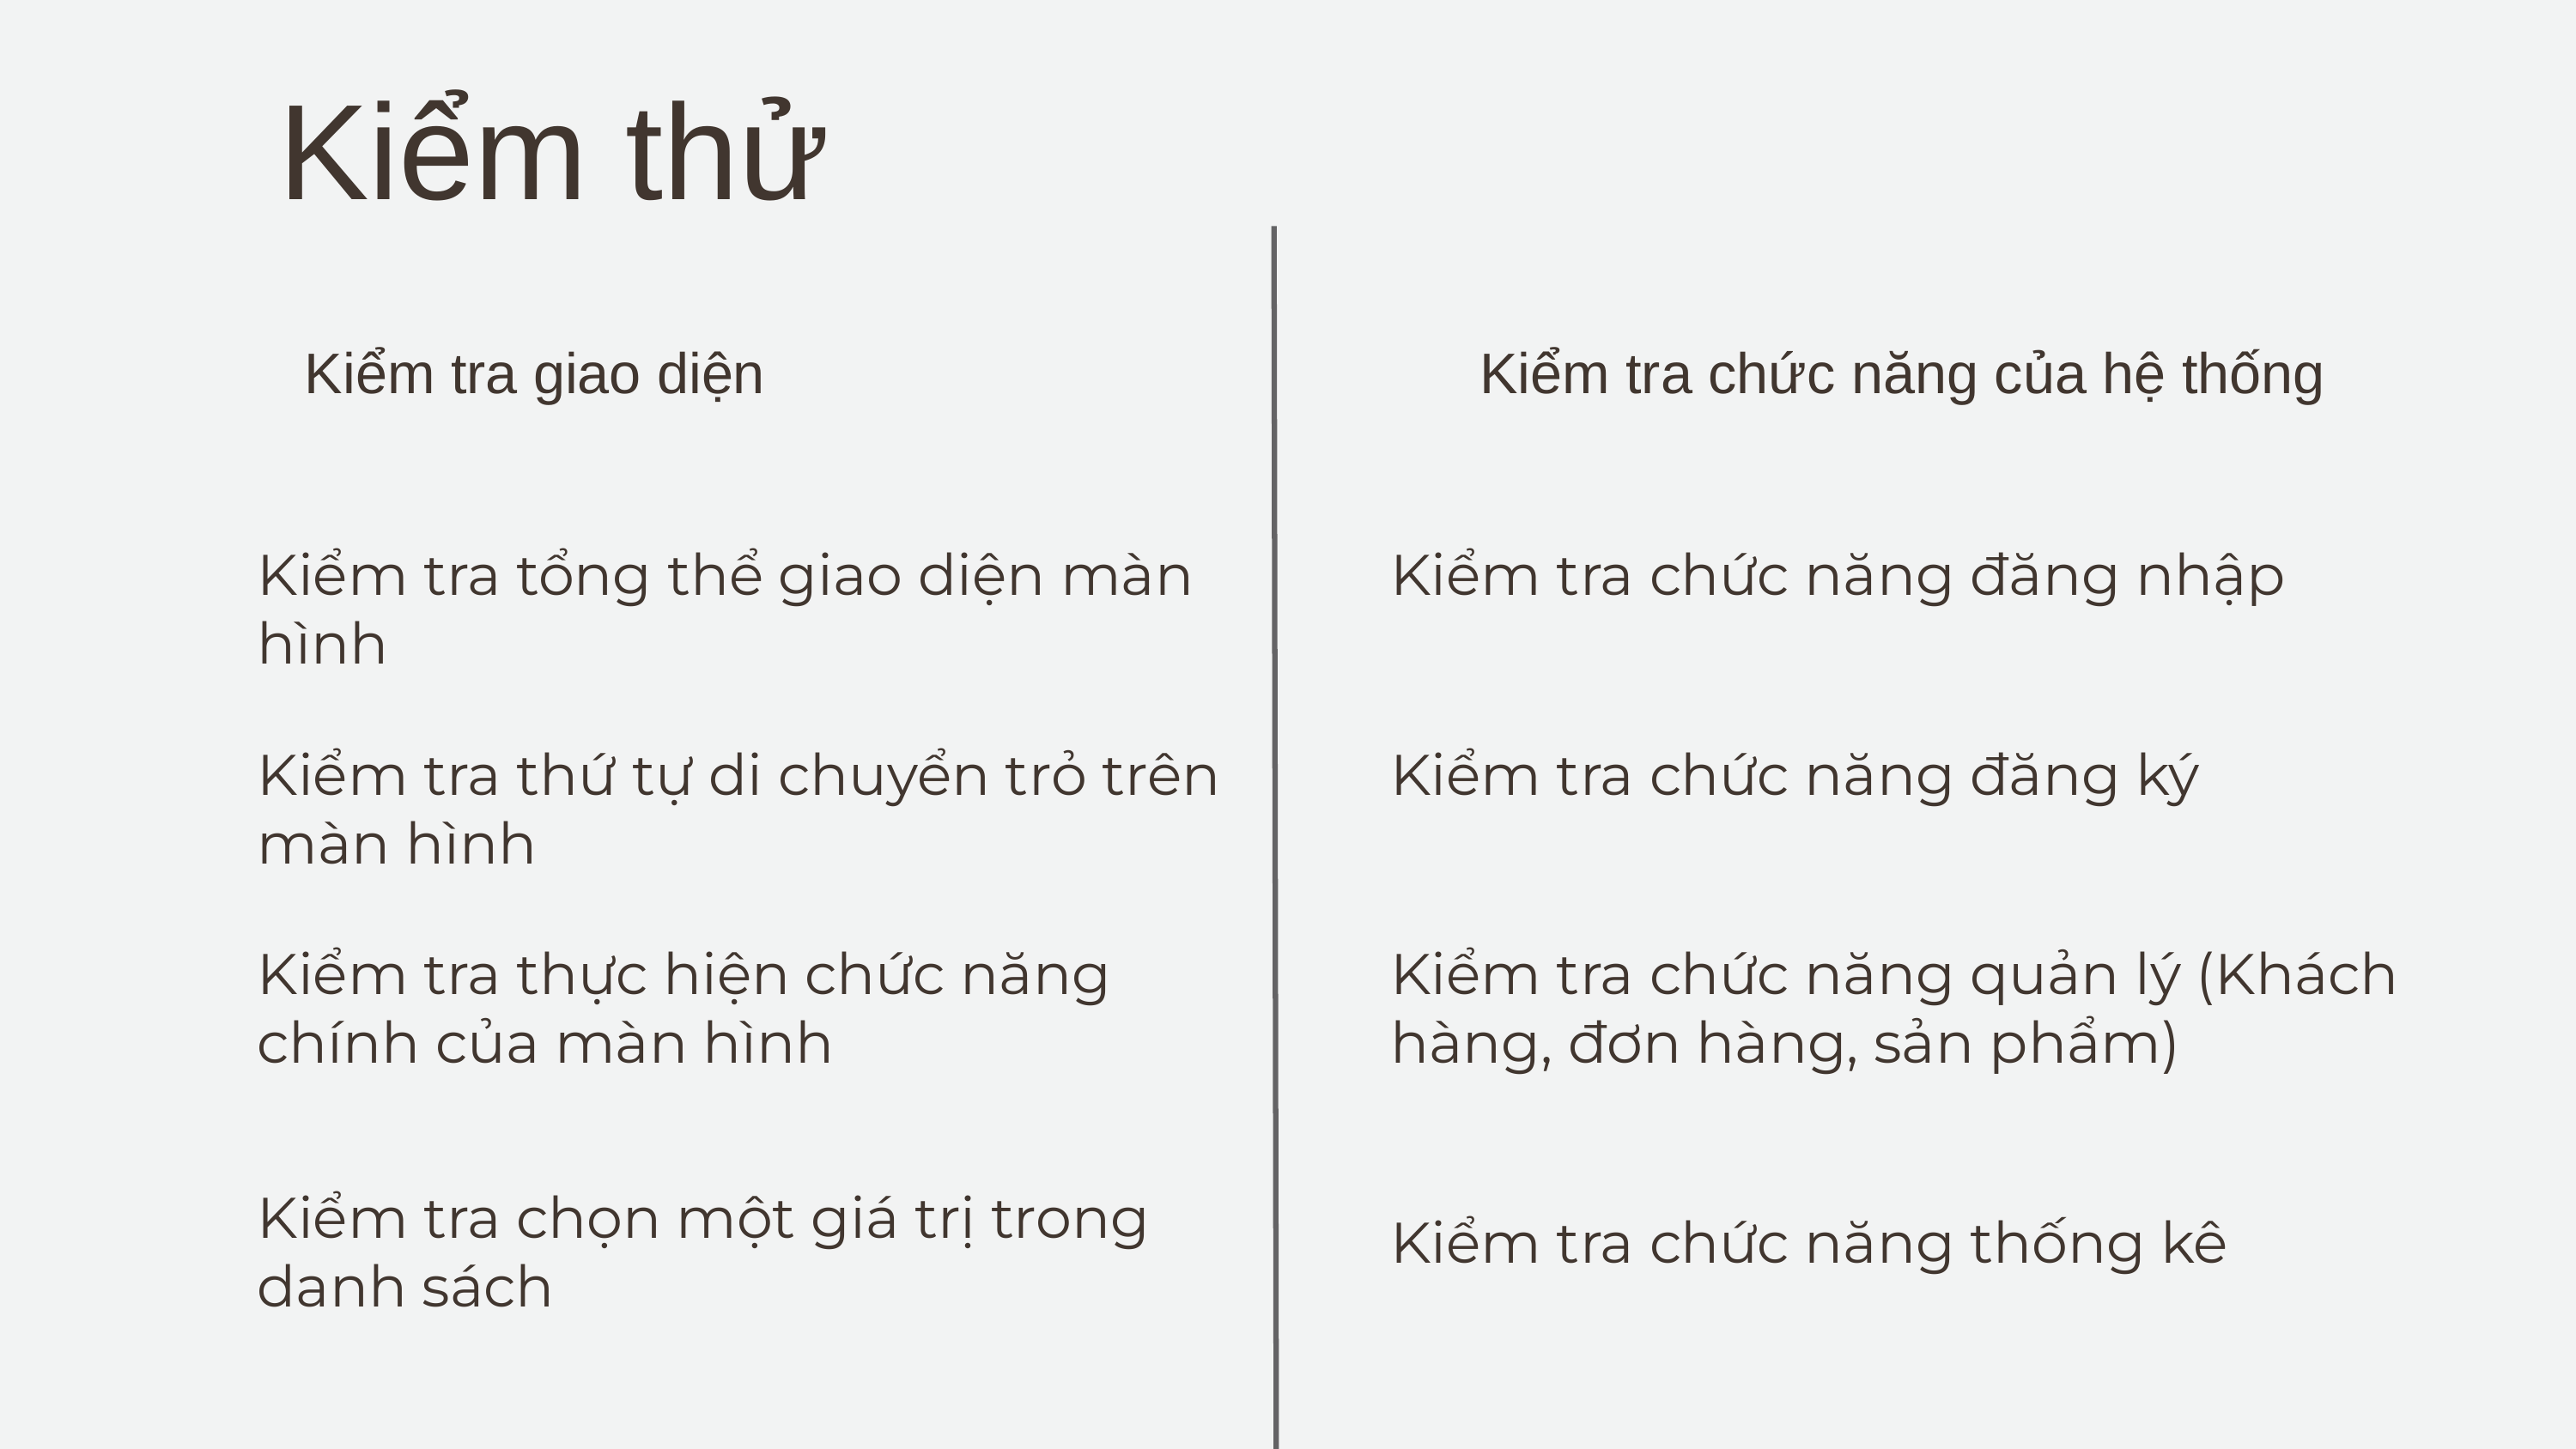

Kiểm thử

Kiểm tra giao diện
Kiểm tra chức năng của hệ thống
Kiểm tra tổng thể giao diện màn hình
Kiểm tra chức năng đăng nhập
Kiểm tra thứ tự di chuyển trỏ trên màn hình
Kiểm tra chức năng đăng ký
Kiểm tra thực hiện chức năng chính của màn hình
Kiểm tra chức năng quản lý (Khách hàng, đơn hàng, sản phẩm)
Kiểm tra chọn một giá trị trong danh sách
Kiểm tra chức năng thống kê